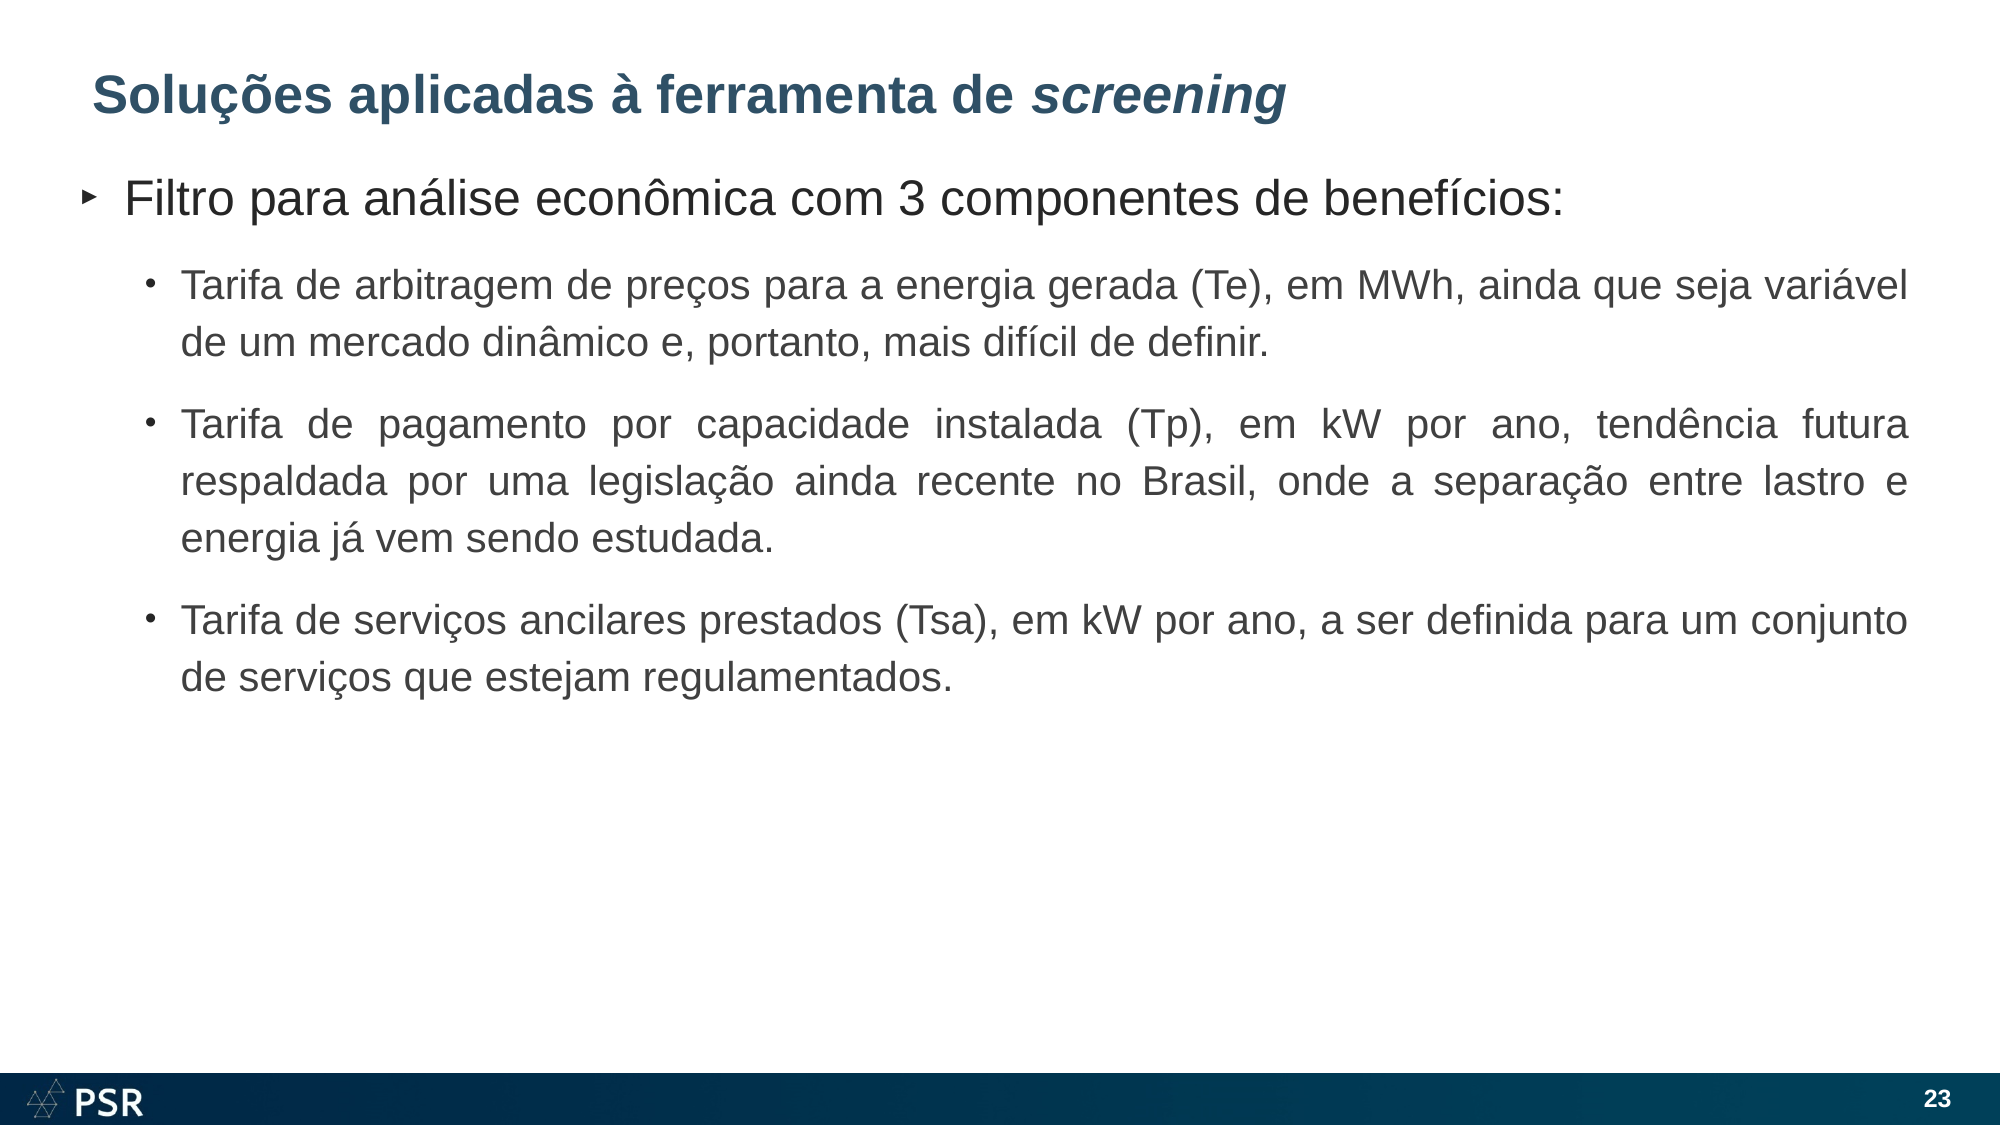

# Soluções aplicadas à ferramenta de screening
Filtro para análise econômica com 3 componentes de benefícios:
Tarifa de arbitragem de preços para a energia gerada (Te), em MWh, ainda que seja variável de um mercado dinâmico e, portanto, mais difícil de definir.
Tarifa de pagamento por capacidade instalada (Tp), em kW por ano, tendência futura respaldada por uma legislação ainda recente no Brasil, onde a separação entre lastro e energia já vem sendo estudada.
Tarifa de serviços ancilares prestados (Tsa), em kW por ano, a ser definida para um conjunto de serviços que estejam regulamentados.

23